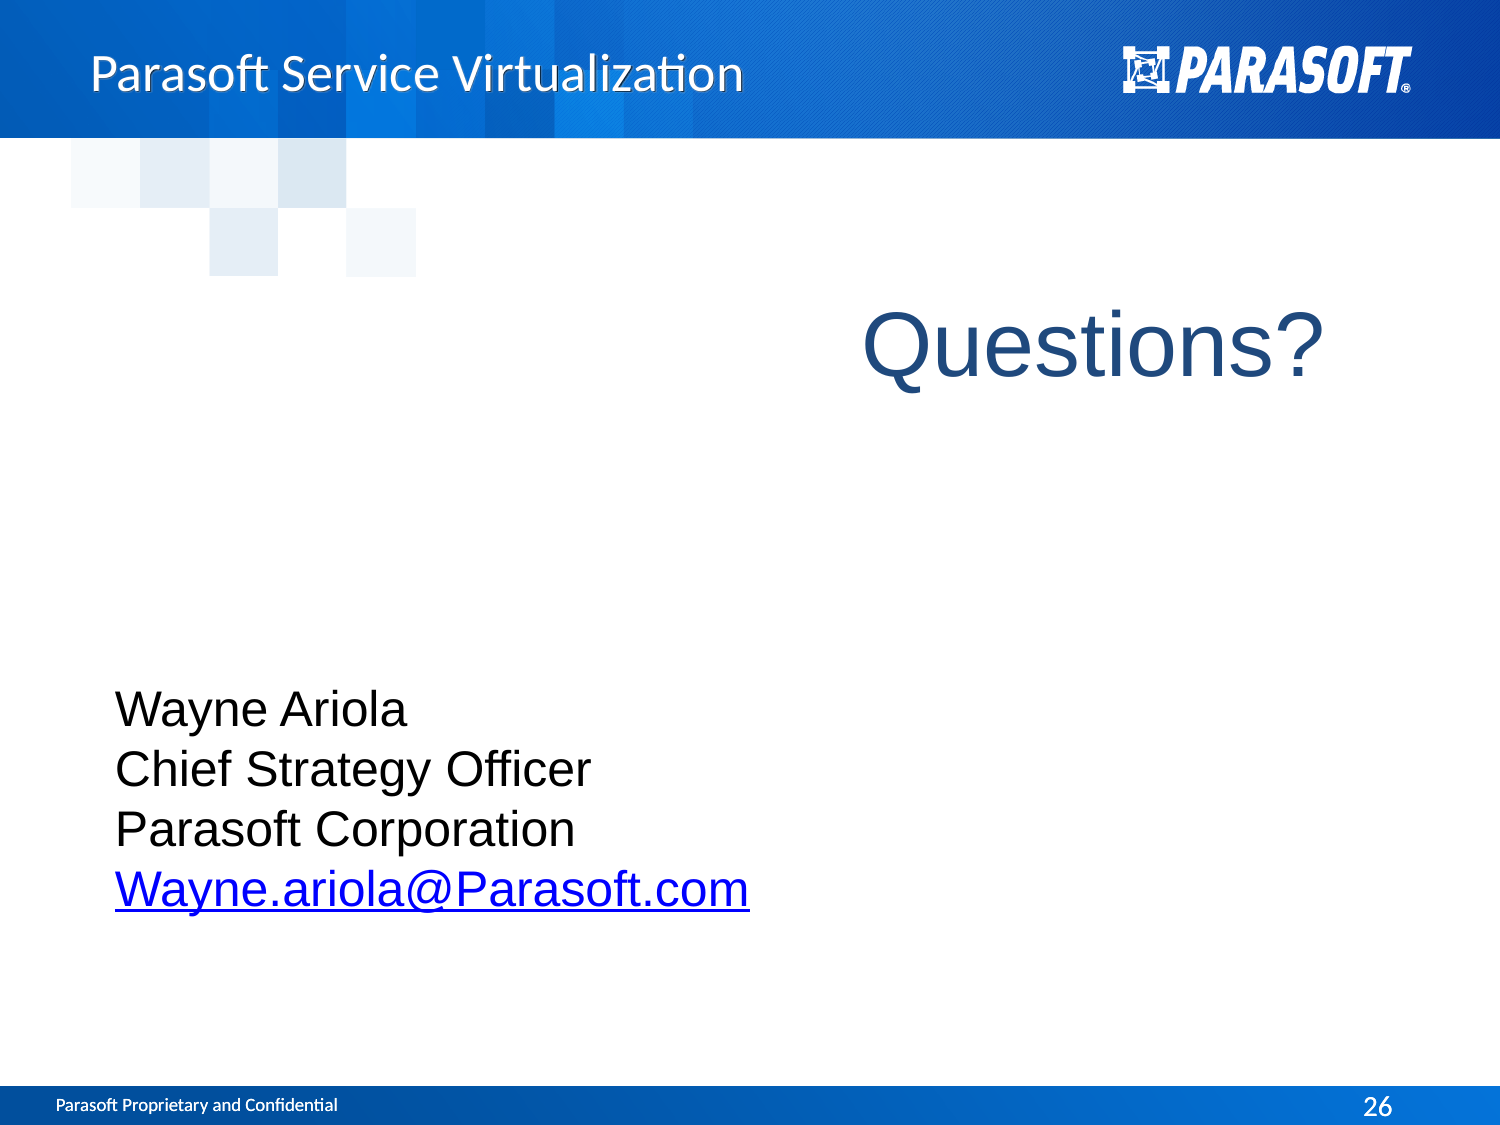

Parasoft Service Virtualization
Questions?
Wayne Ariola
Chief Strategy Officer
Parasoft Corporation
Wayne.ariola@Parasoft.com